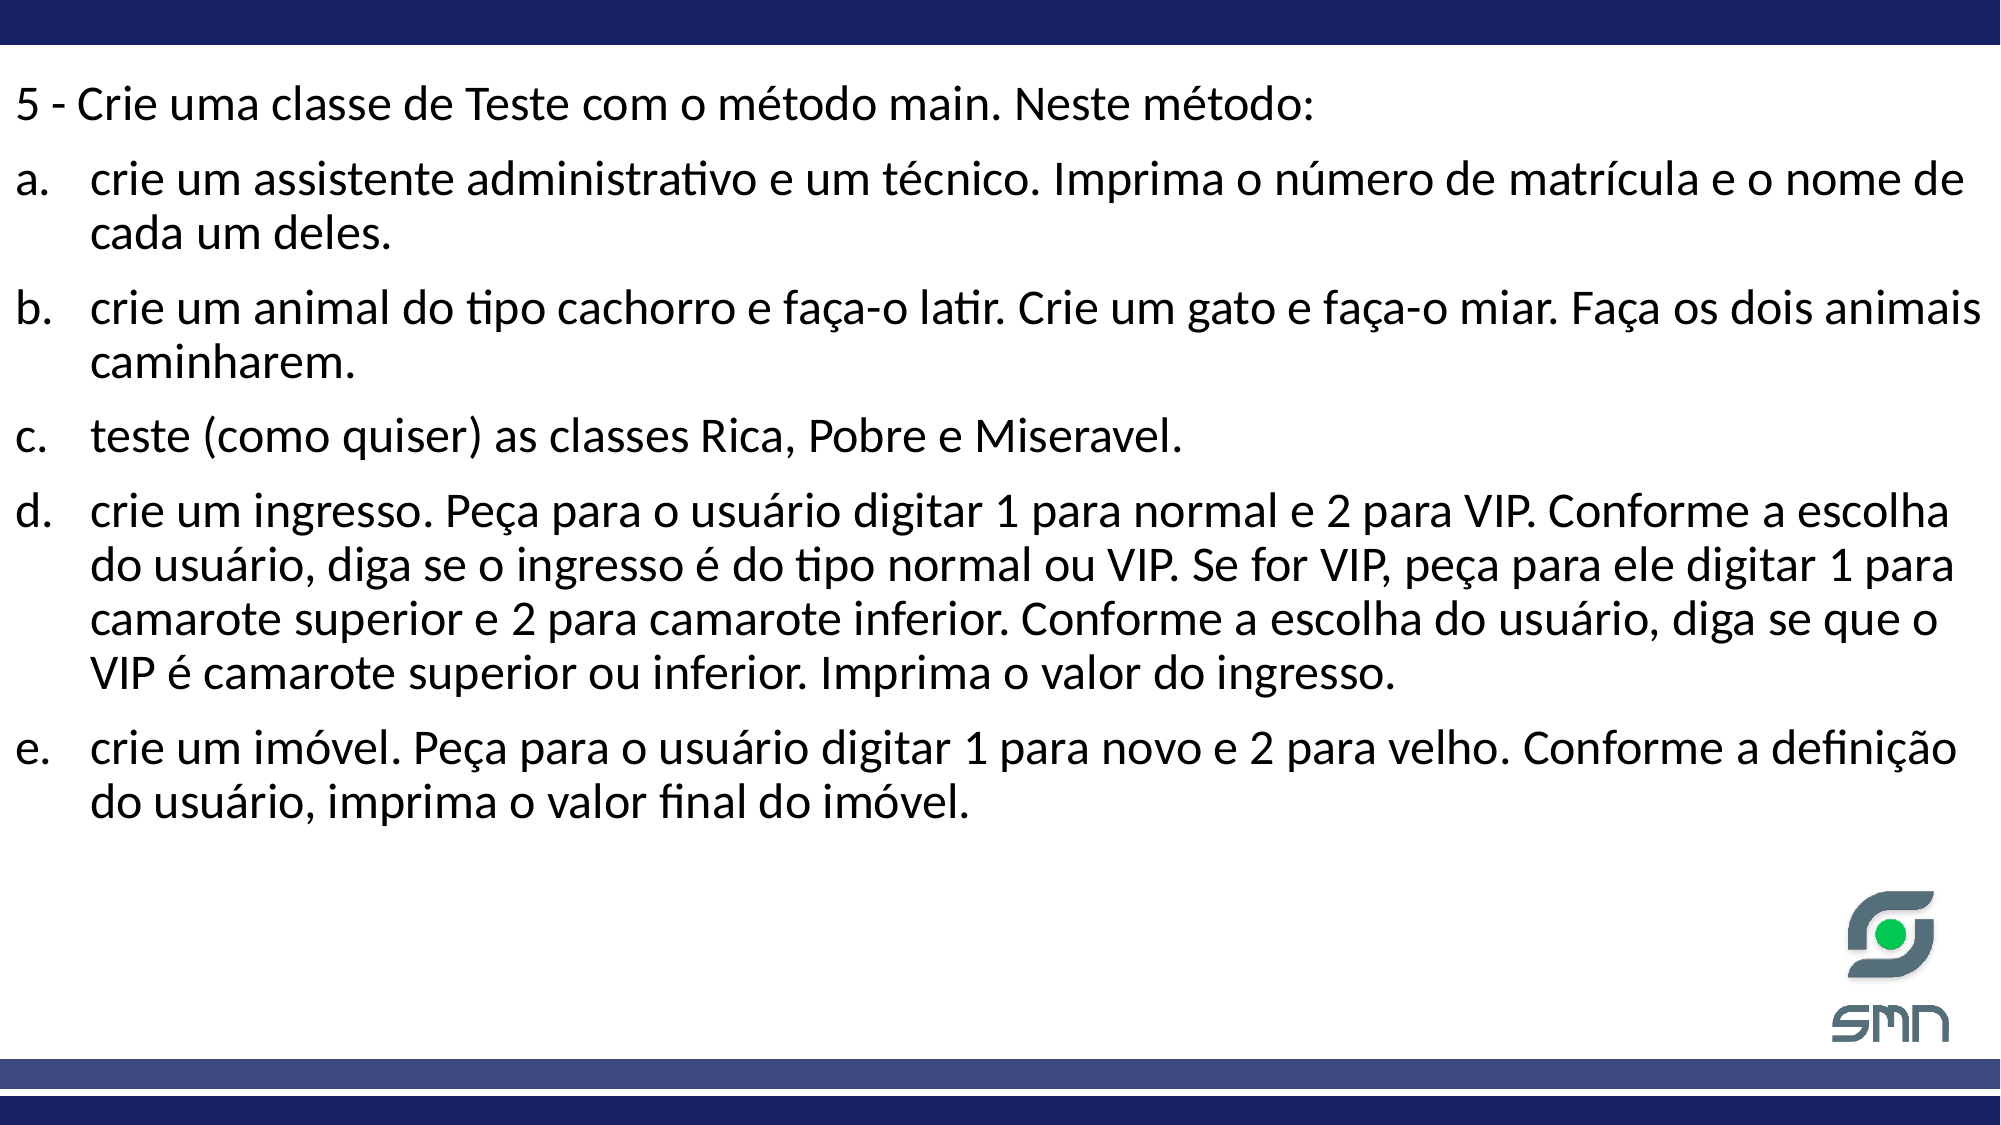

5 - Crie uma classe de Teste com o método main. Neste método:
crie um assistente administrativo e um técnico. Imprima o número de matrícula e o nome de cada um deles.
crie um animal do tipo cachorro e faça-o latir. Crie um gato e faça-o miar. Faça os dois animais caminharem.
teste (como quiser) as classes Rica, Pobre e Miseravel.
crie um ingresso. Peça para o usuário digitar 1 para normal e 2 para VIP. Conforme a escolha do usuário, diga se o ingresso é do tipo normal ou VIP. Se for VIP, peça para ele digitar 1 para camarote superior e 2 para camarote inferior. Conforme a escolha do usuário, diga se que o VIP é camarote superior ou inferior. Imprima o valor do ingresso.
crie um imóvel. Peça para o usuário digitar 1 para novo e 2 para velho. Conforme a definição do usuário, imprima o valor final do imóvel.